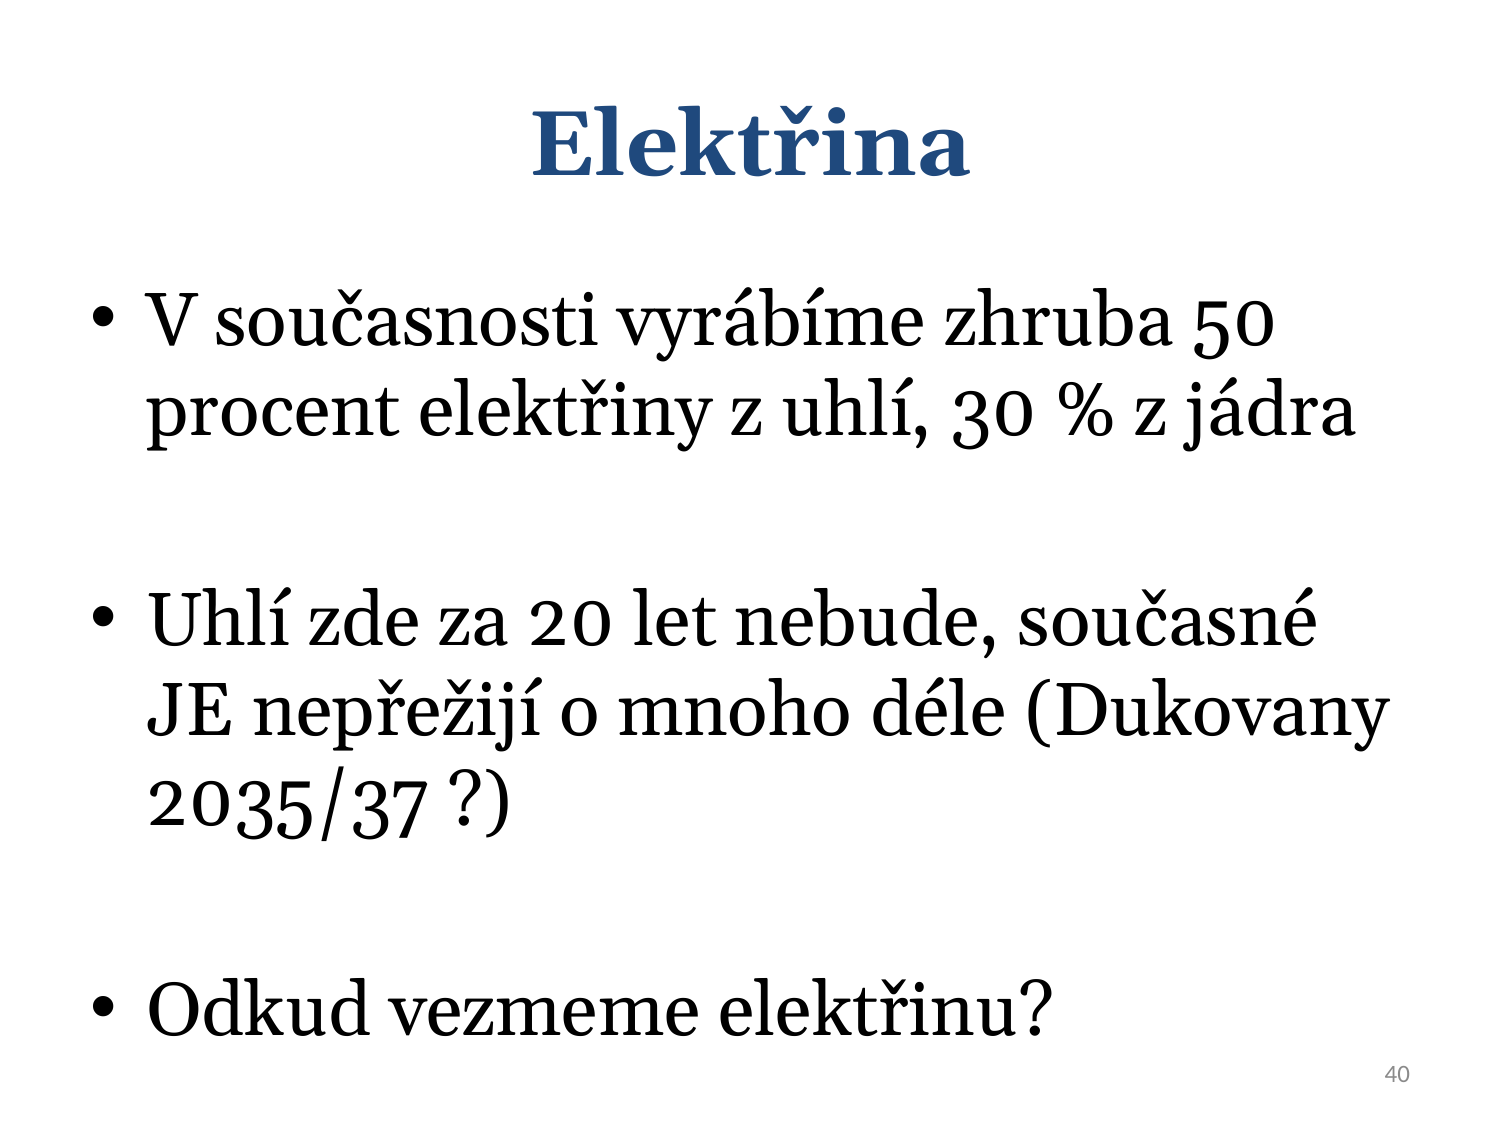

# Elektřina
V současnosti vyrábíme zhruba 50 procent elektřiny z uhlí, 30 % z jádra

Uhlí zde za 20 let nebude, současné JE nepřežijí o mnoho déle (Dukovany 2035/37 ?)

Odkud vezmeme elektřinu?

40